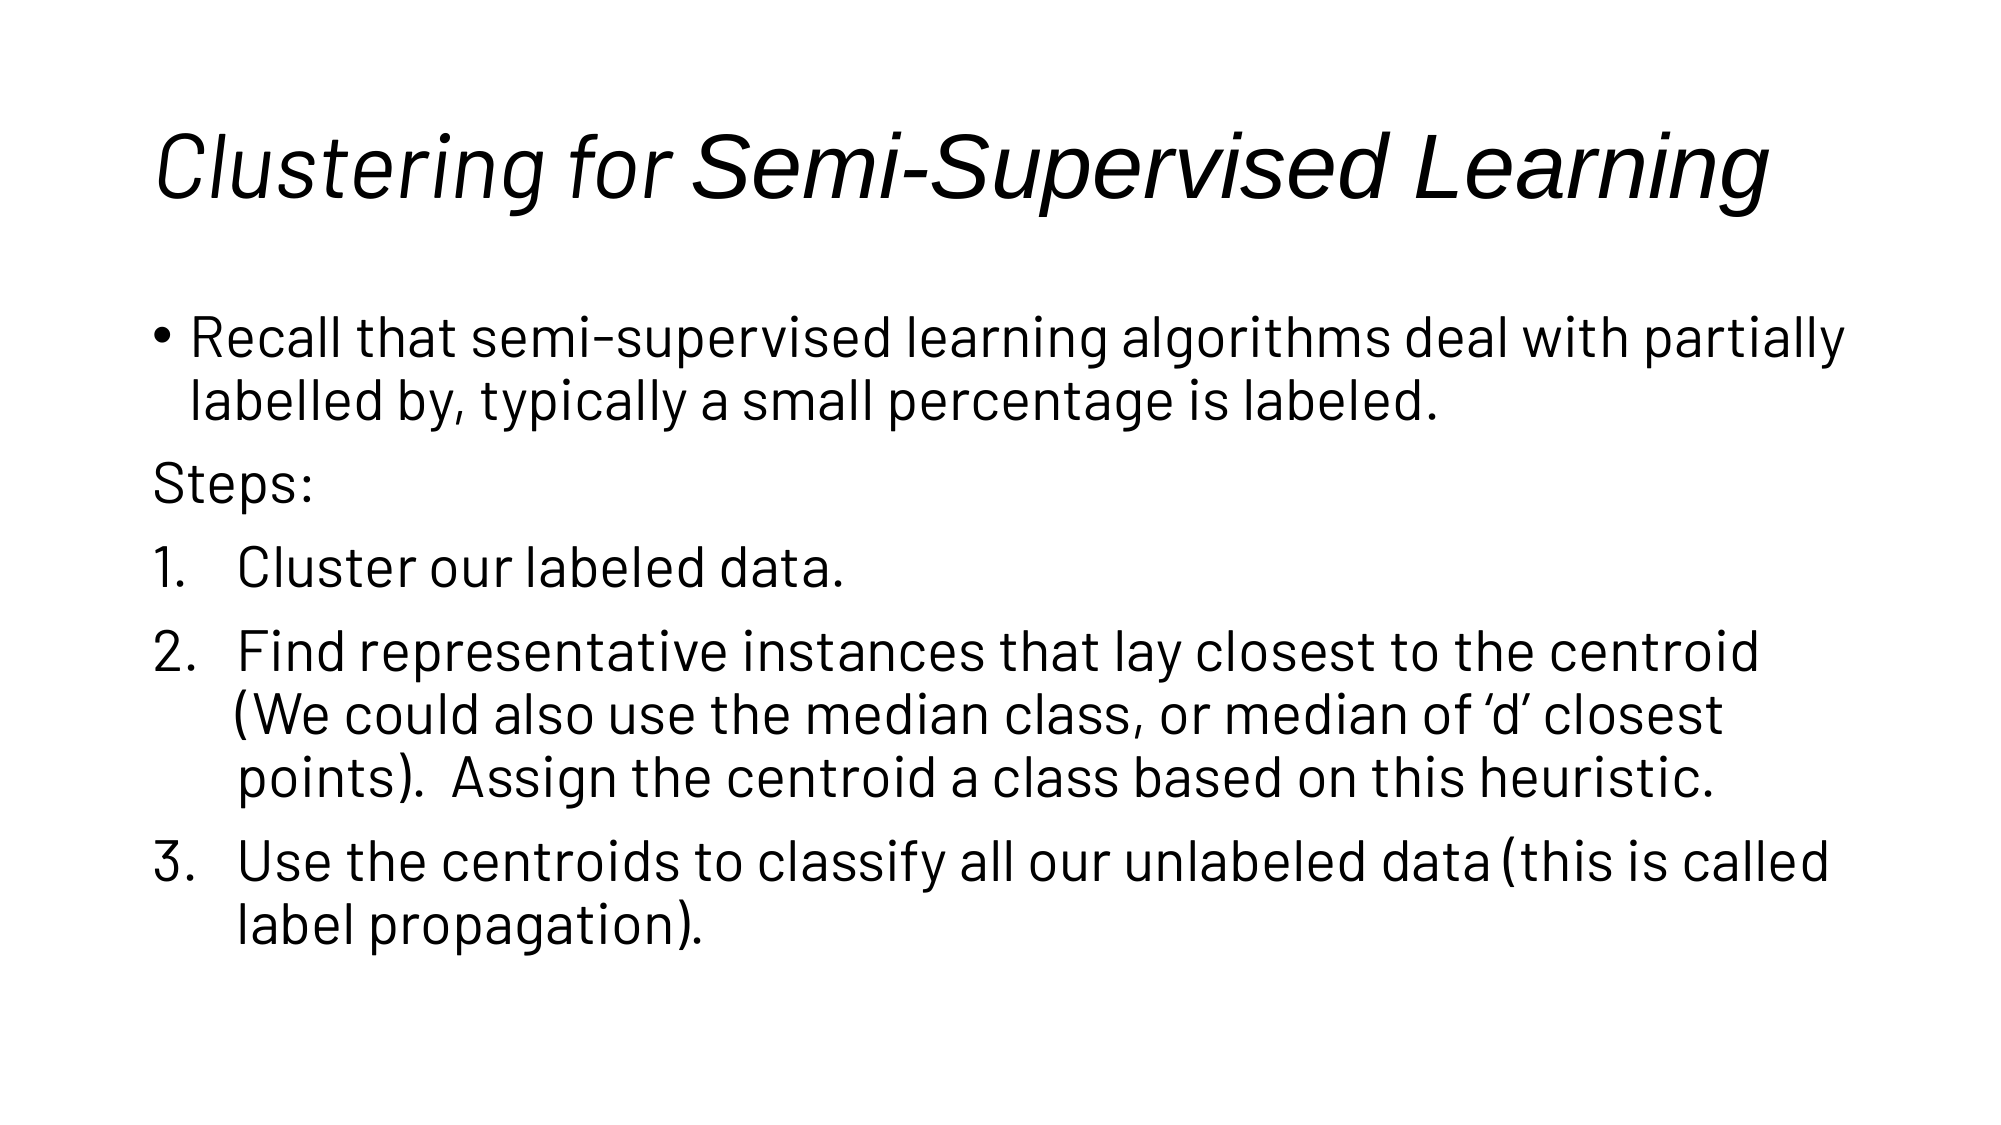

# Clustering for Semi-Supervised Learning
Recall that semi-supervised learning algorithms deal with partially labelled by, typically a small percentage is labeled.
Steps:
Cluster our labeled data.
Find representative instances that lay closest to the centroid (We could also use the median class, or median of ‘d’ closest points).  Assign the centroid a class based on this heuristic.
Use the centroids to classify all our unlabeled data (this is called label propagation).